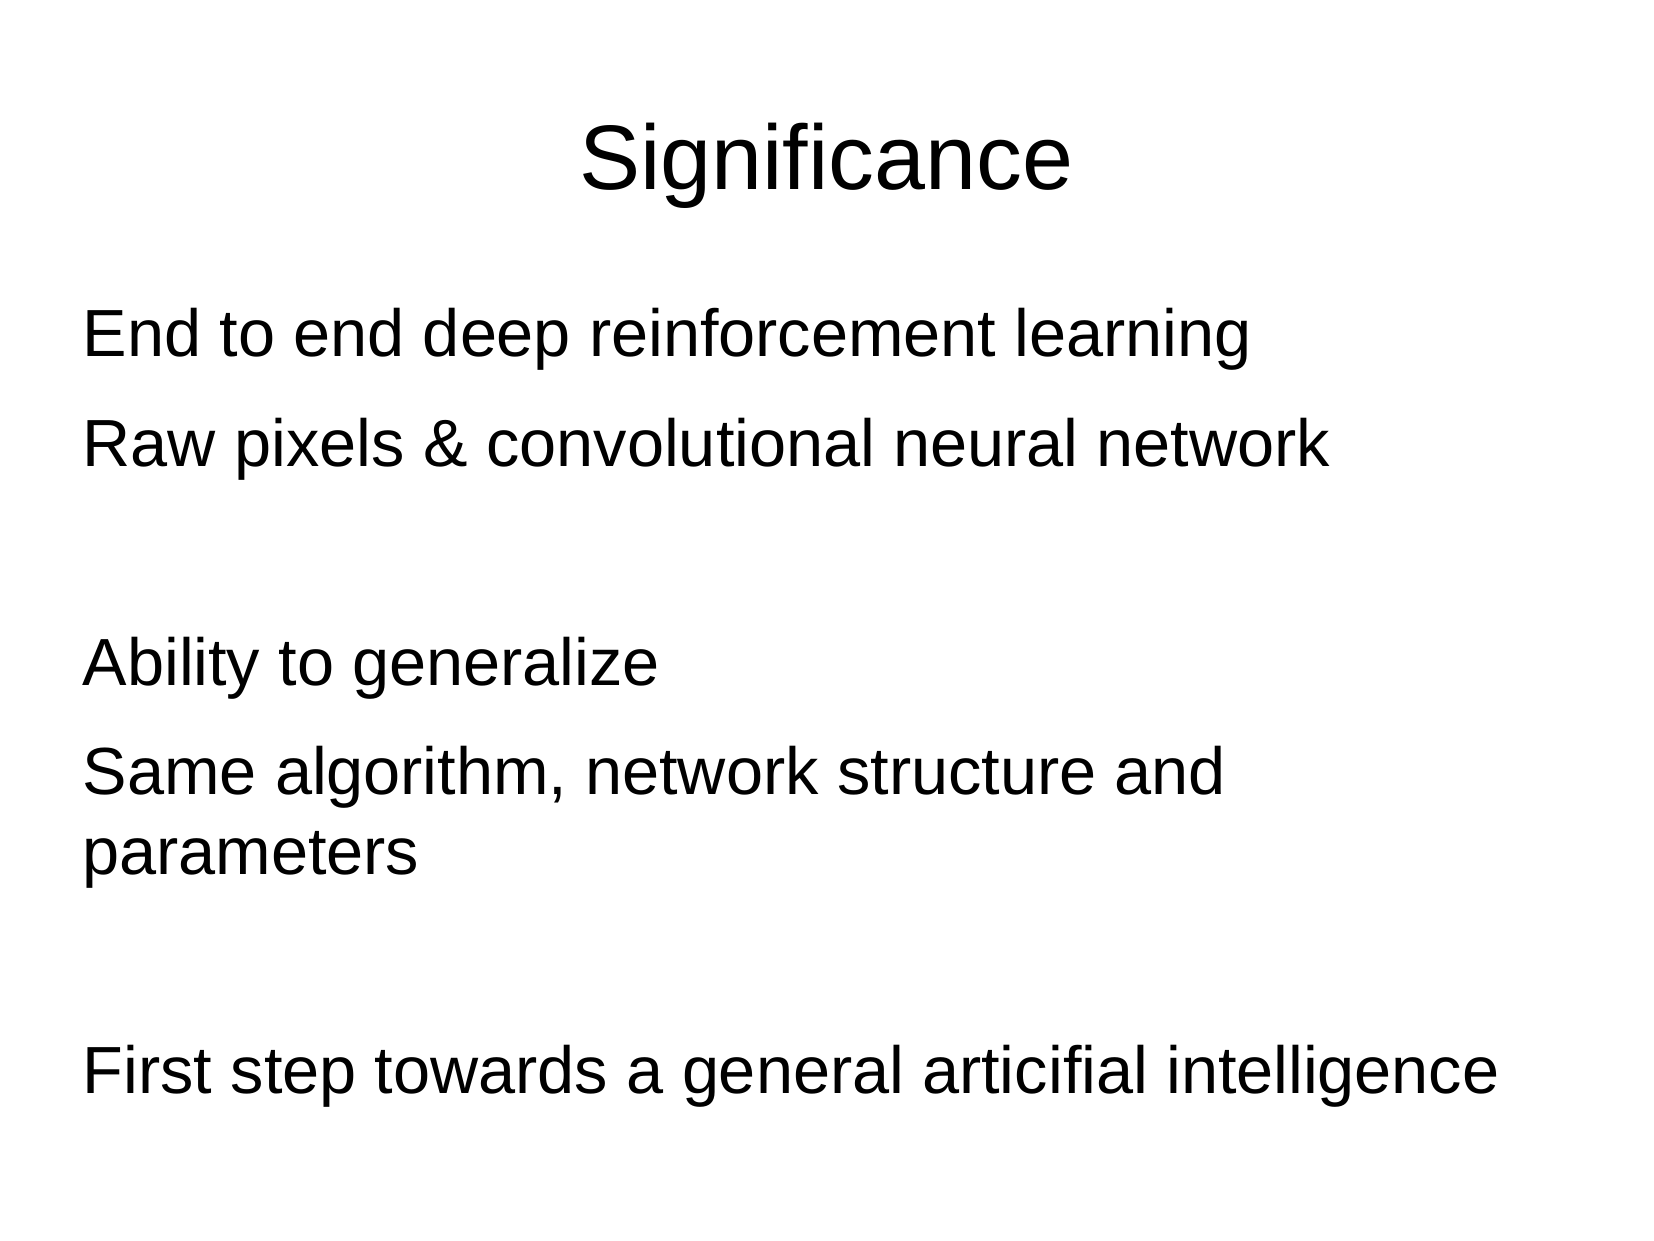

Significance
End to end deep reinforcement learning
Raw pixels & convolutional neural network

Ability to generalize
Same algorithm, network structure and parameters

First step towards a general articifial intelligence